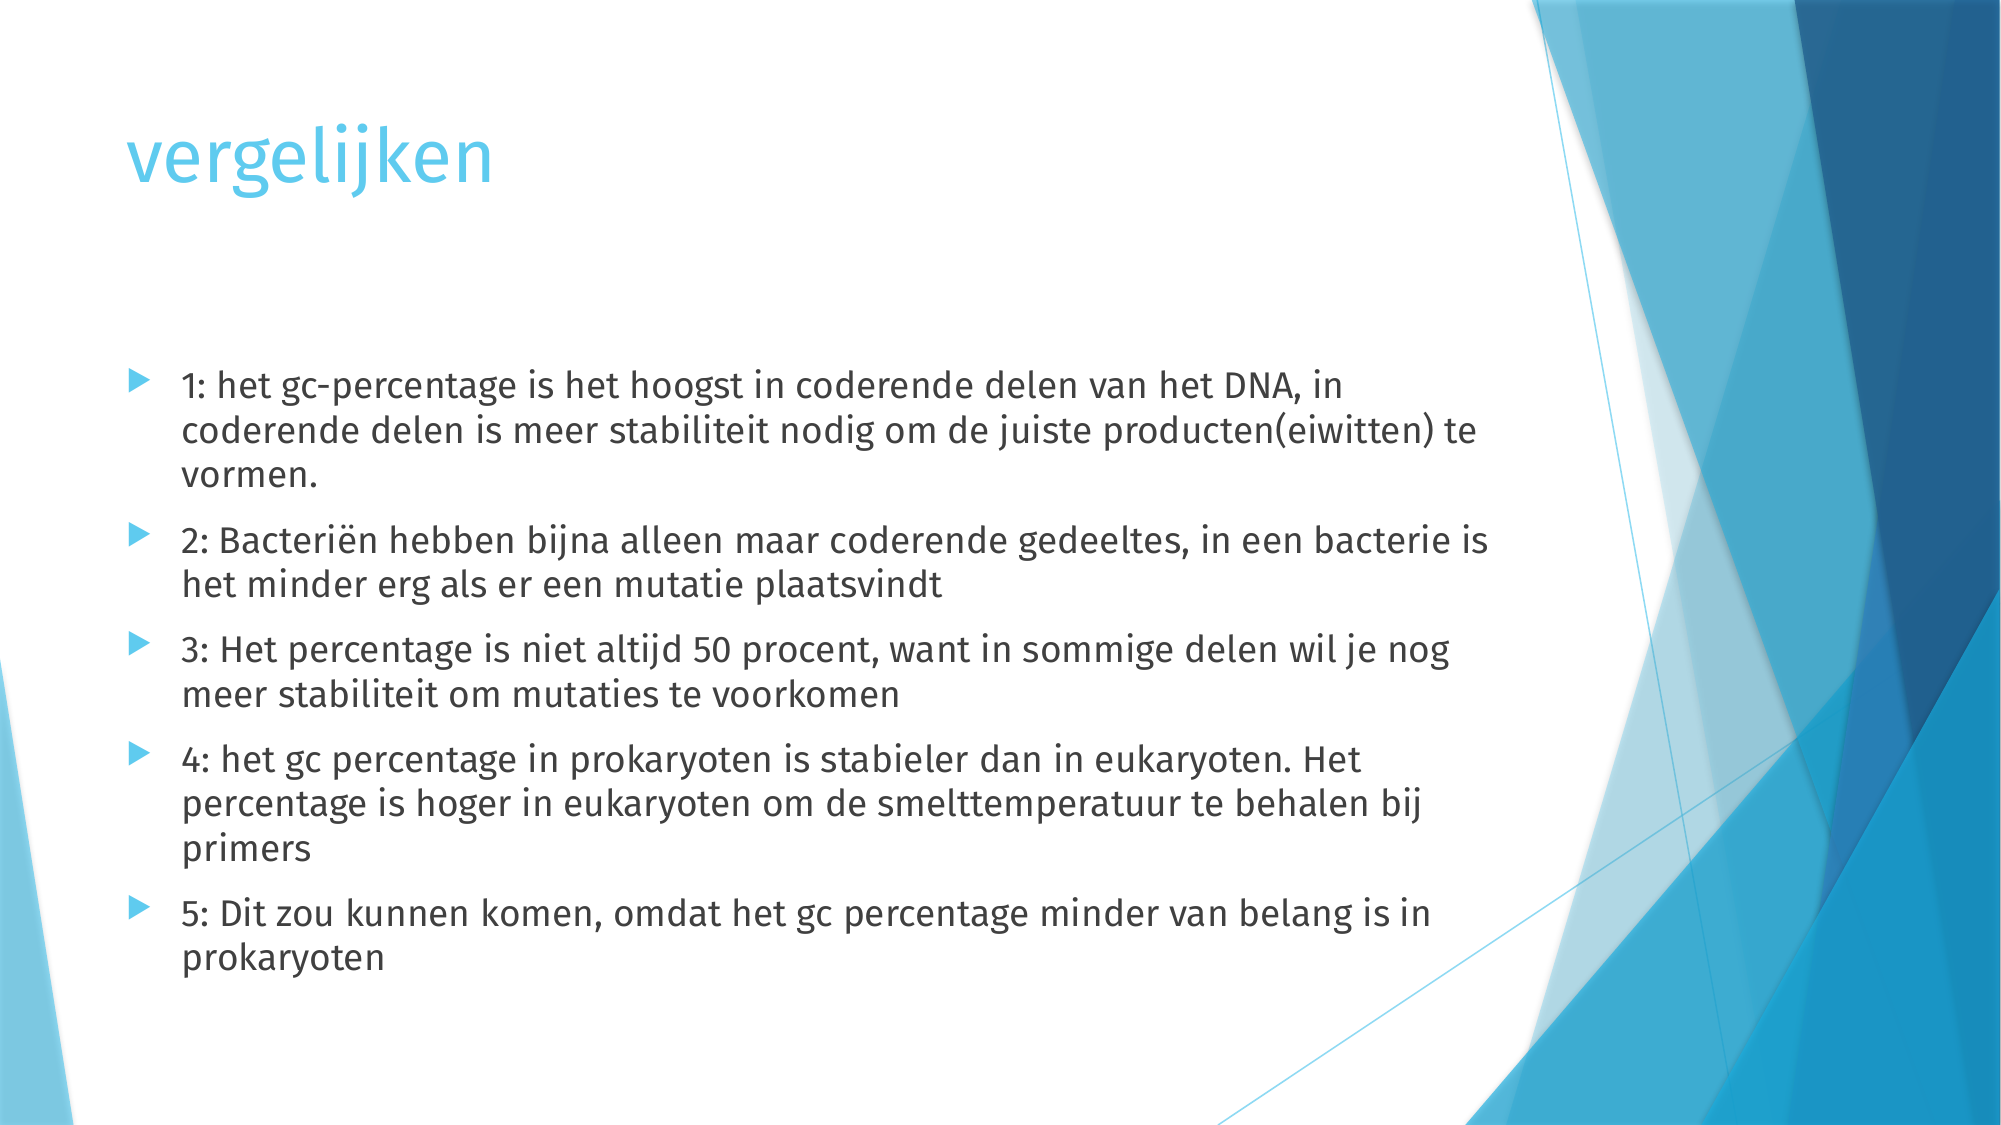

# vergelijken
1: het gc-percentage is het hoogst in coderende delen van het DNA, in coderende delen is meer stabiliteit nodig om de juiste producten(eiwitten) te vormen.
2: Bacteriën hebben bijna alleen maar coderende gedeeltes, in een bacterie is het minder erg als er een mutatie plaatsvindt
3: Het percentage is niet altijd 50 procent, want in sommige delen wil je nog meer stabiliteit om mutaties te voorkomen
4: het gc percentage in prokaryoten is stabieler dan in eukaryoten. Het percentage is hoger in eukaryoten om de smelttemperatuur te behalen bij primers
5: Dit zou kunnen komen, omdat het gc percentage minder van belang is in prokaryoten